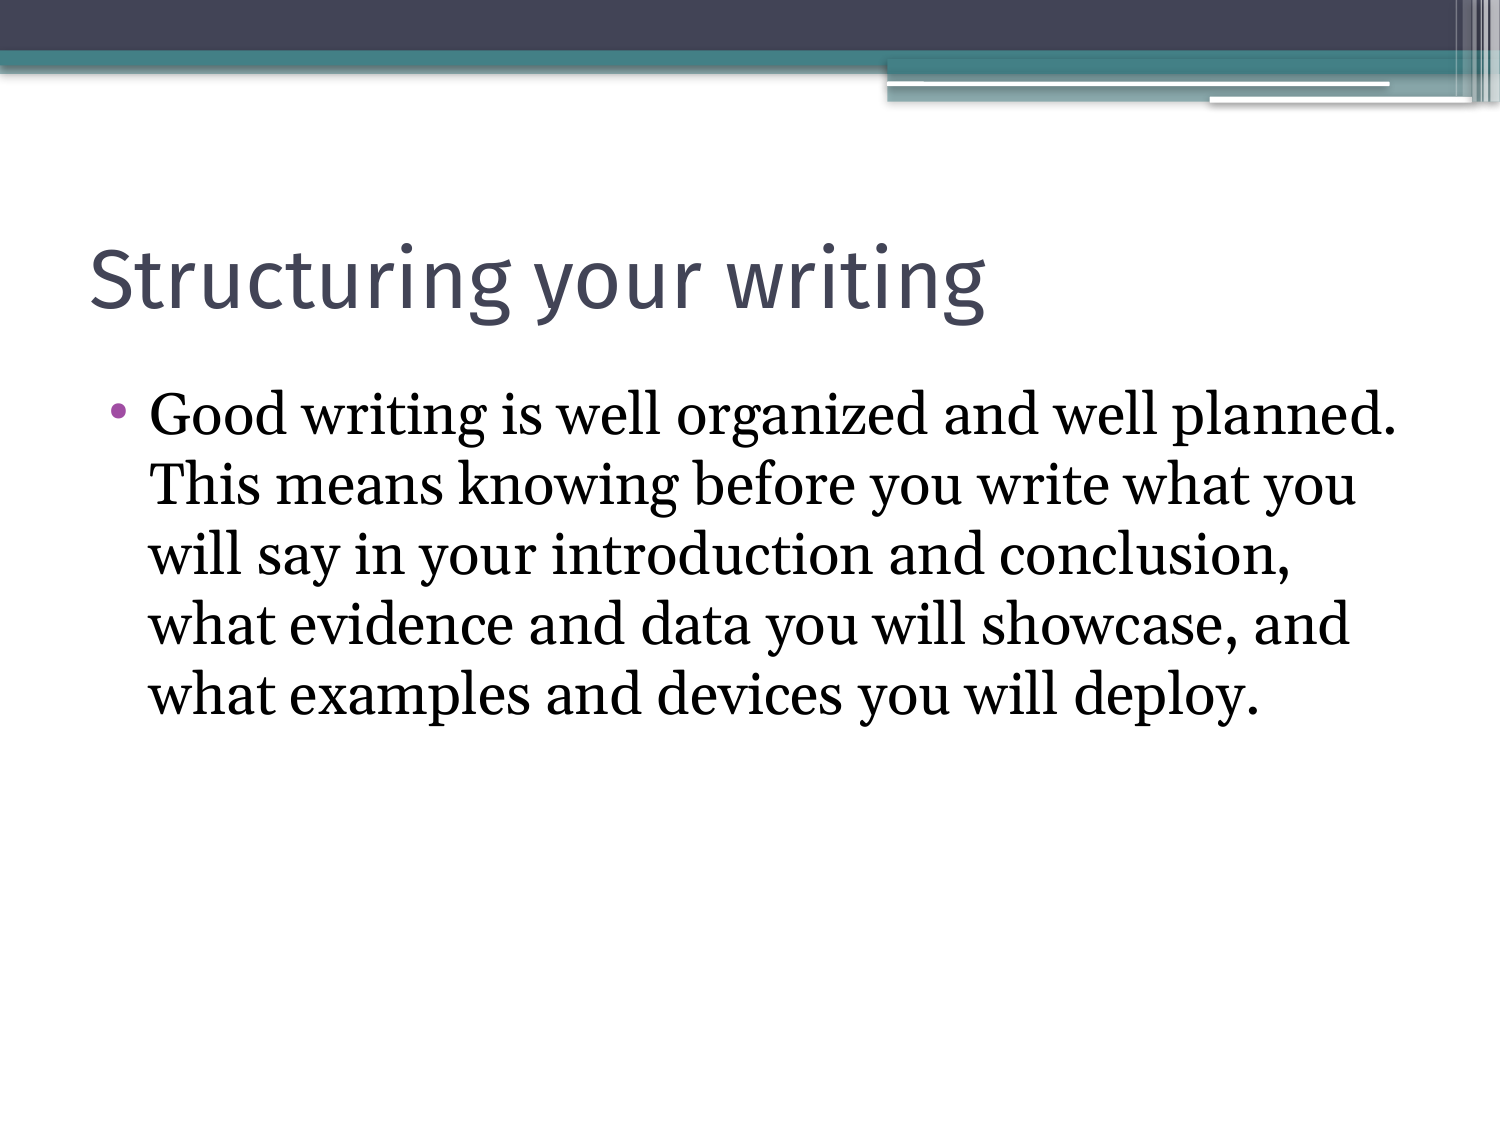

# Structuring your writing
Good writing is well organized and well planned. This means knowing before you write what you will say in your introduction and conclusion, what evidence and data you will showcase, and what examples and devices you will deploy.